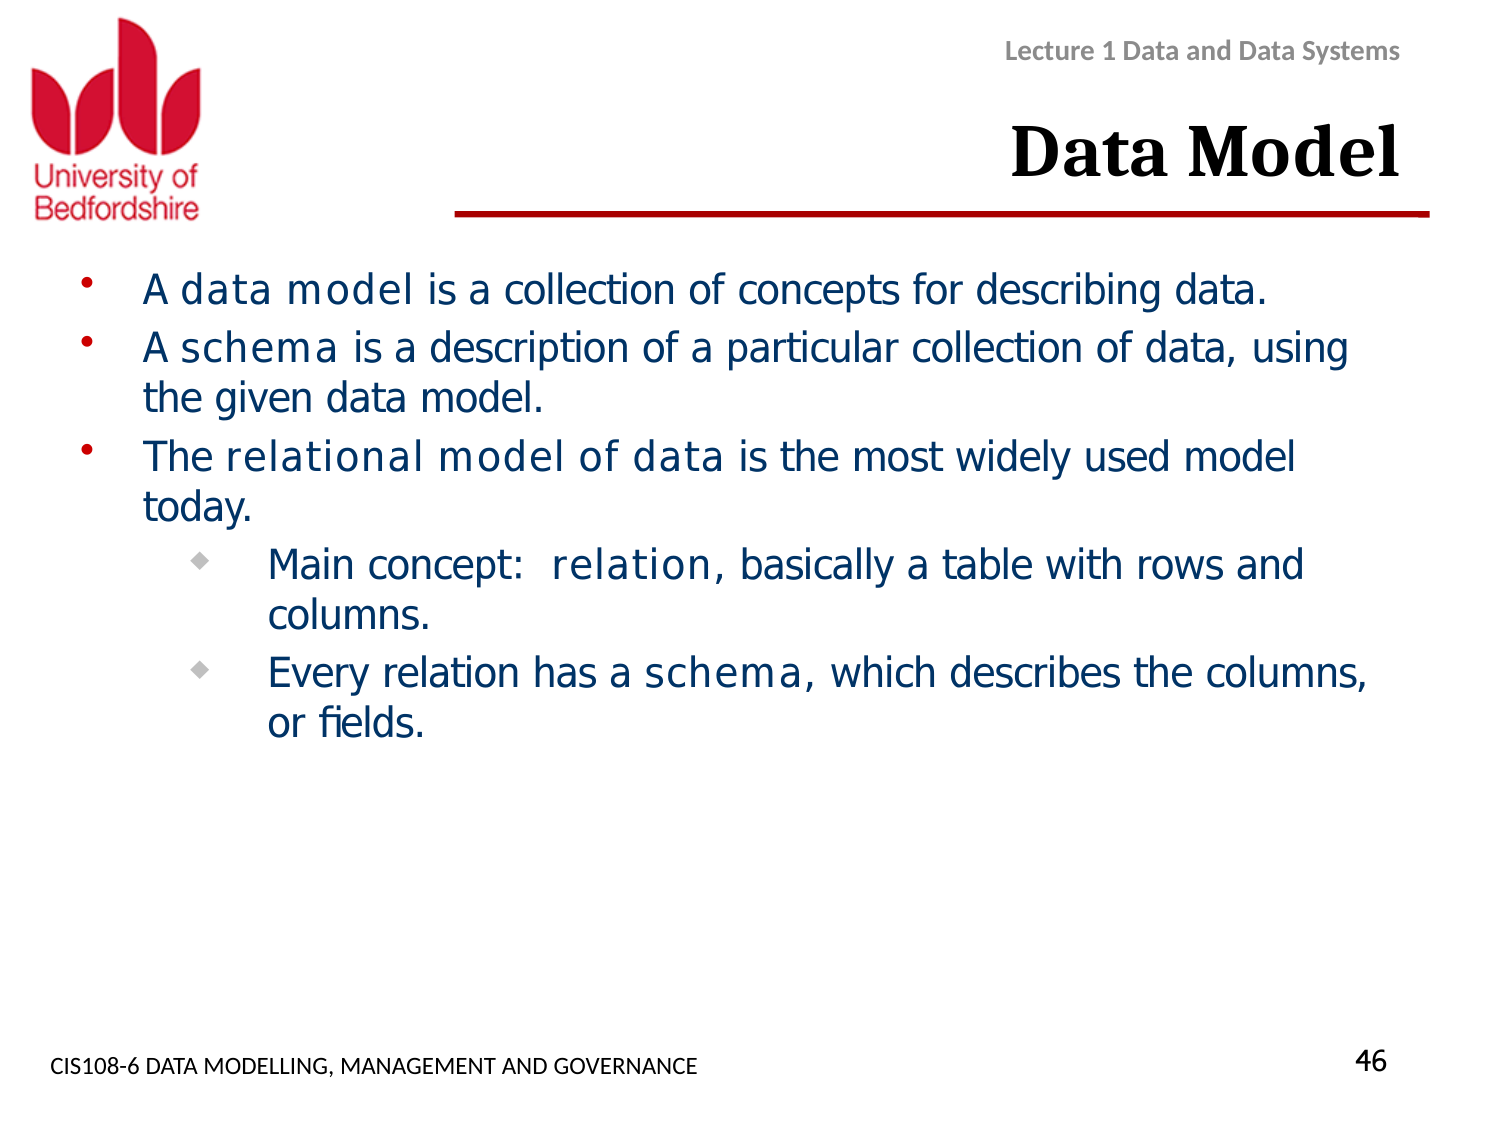

Lecture 1 Data and Data Systems
# Data Model
A data model is a collection of concepts for describing data.
A schema is a description of a particular collection of data, using the given data model.
The relational model of data is the most widely used model today.
Main concept:  relation, basically a table with rows and columns.
Every relation has a schema, which describes the columns, or fields.

CIS108-6 DATA MODELLING, MANAGEMENT AND GOVERNANCE